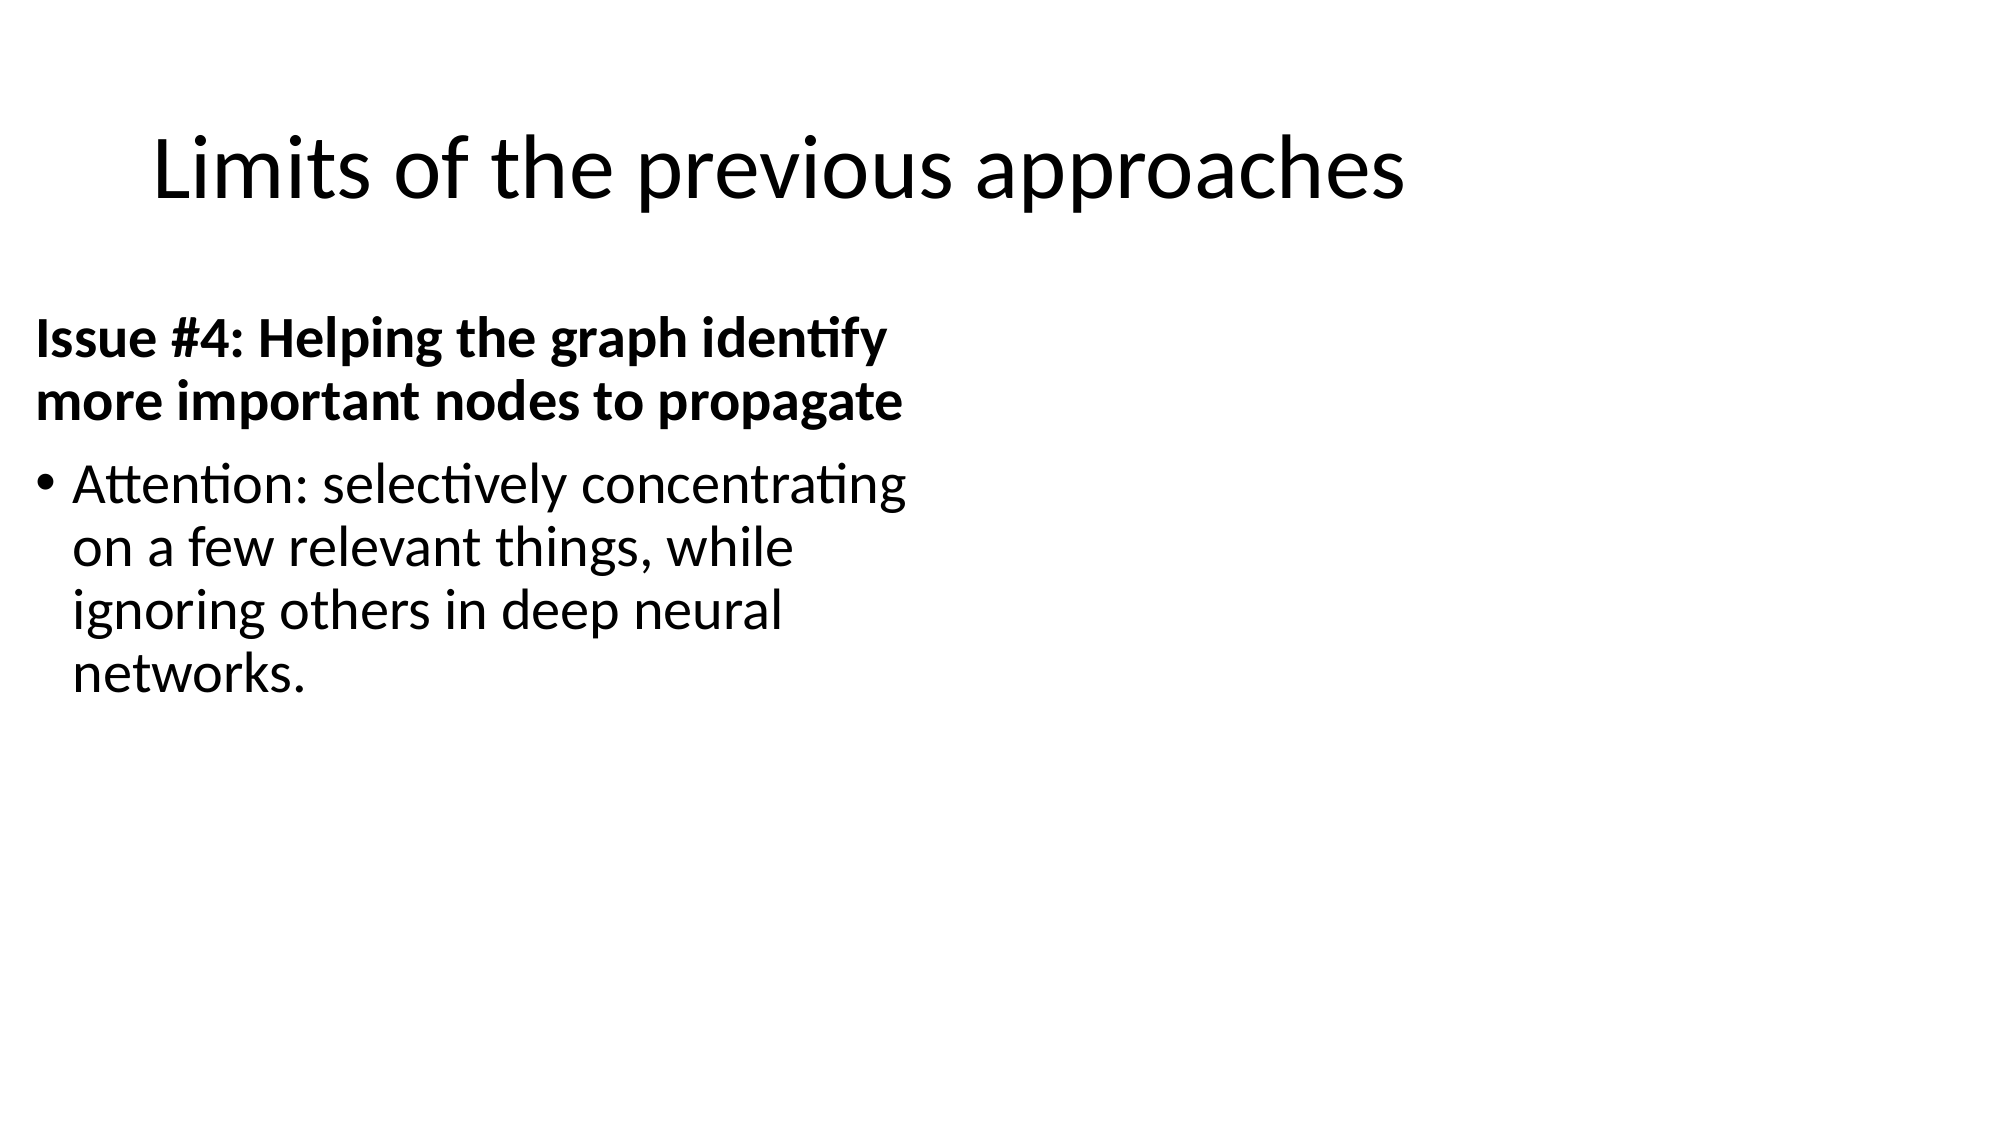

# Limits of the previous approaches
Issue #4: Helping the graph identify more important nodes to propagate
Attention: selectively concentrating on a few relevant things, while ignoring others in deep neural networks.